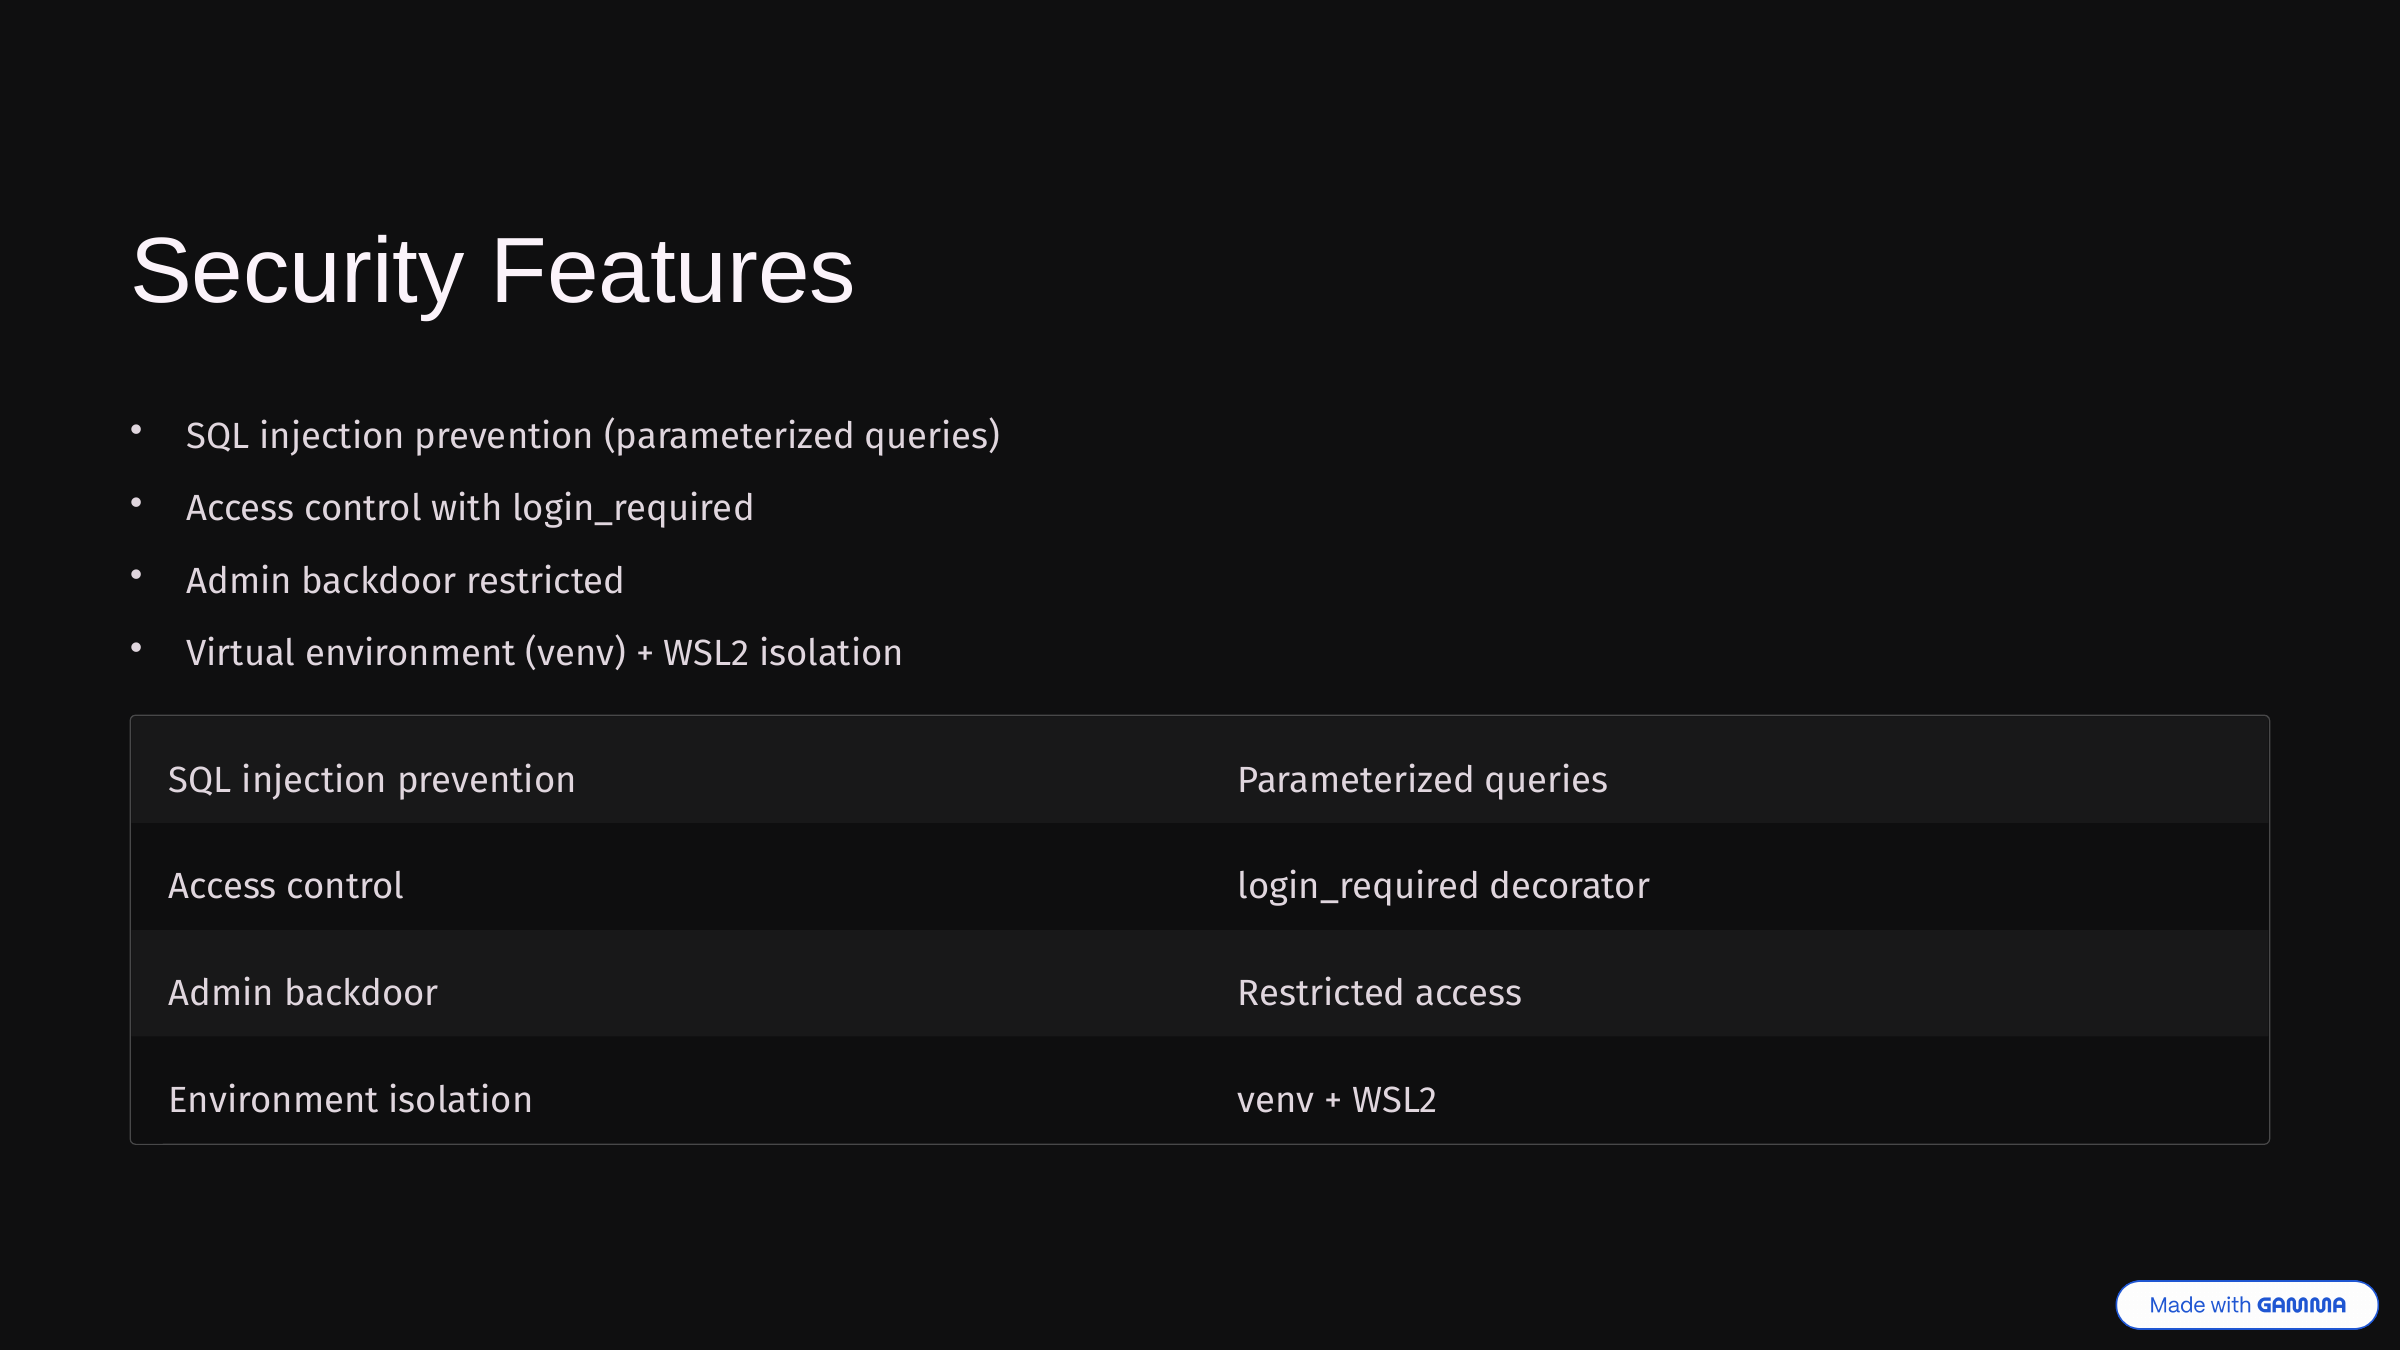

Security Features
SQL injection prevention (parameterized queries)
Access control with login_required
Admin backdoor restricted
Virtual environment (venv) + WSL2 isolation

SQL injection prevention
Parameterized queries

Access control
login_required decorator

Admin backdoor
Restricted access

Environment isolation
venv + WSL2